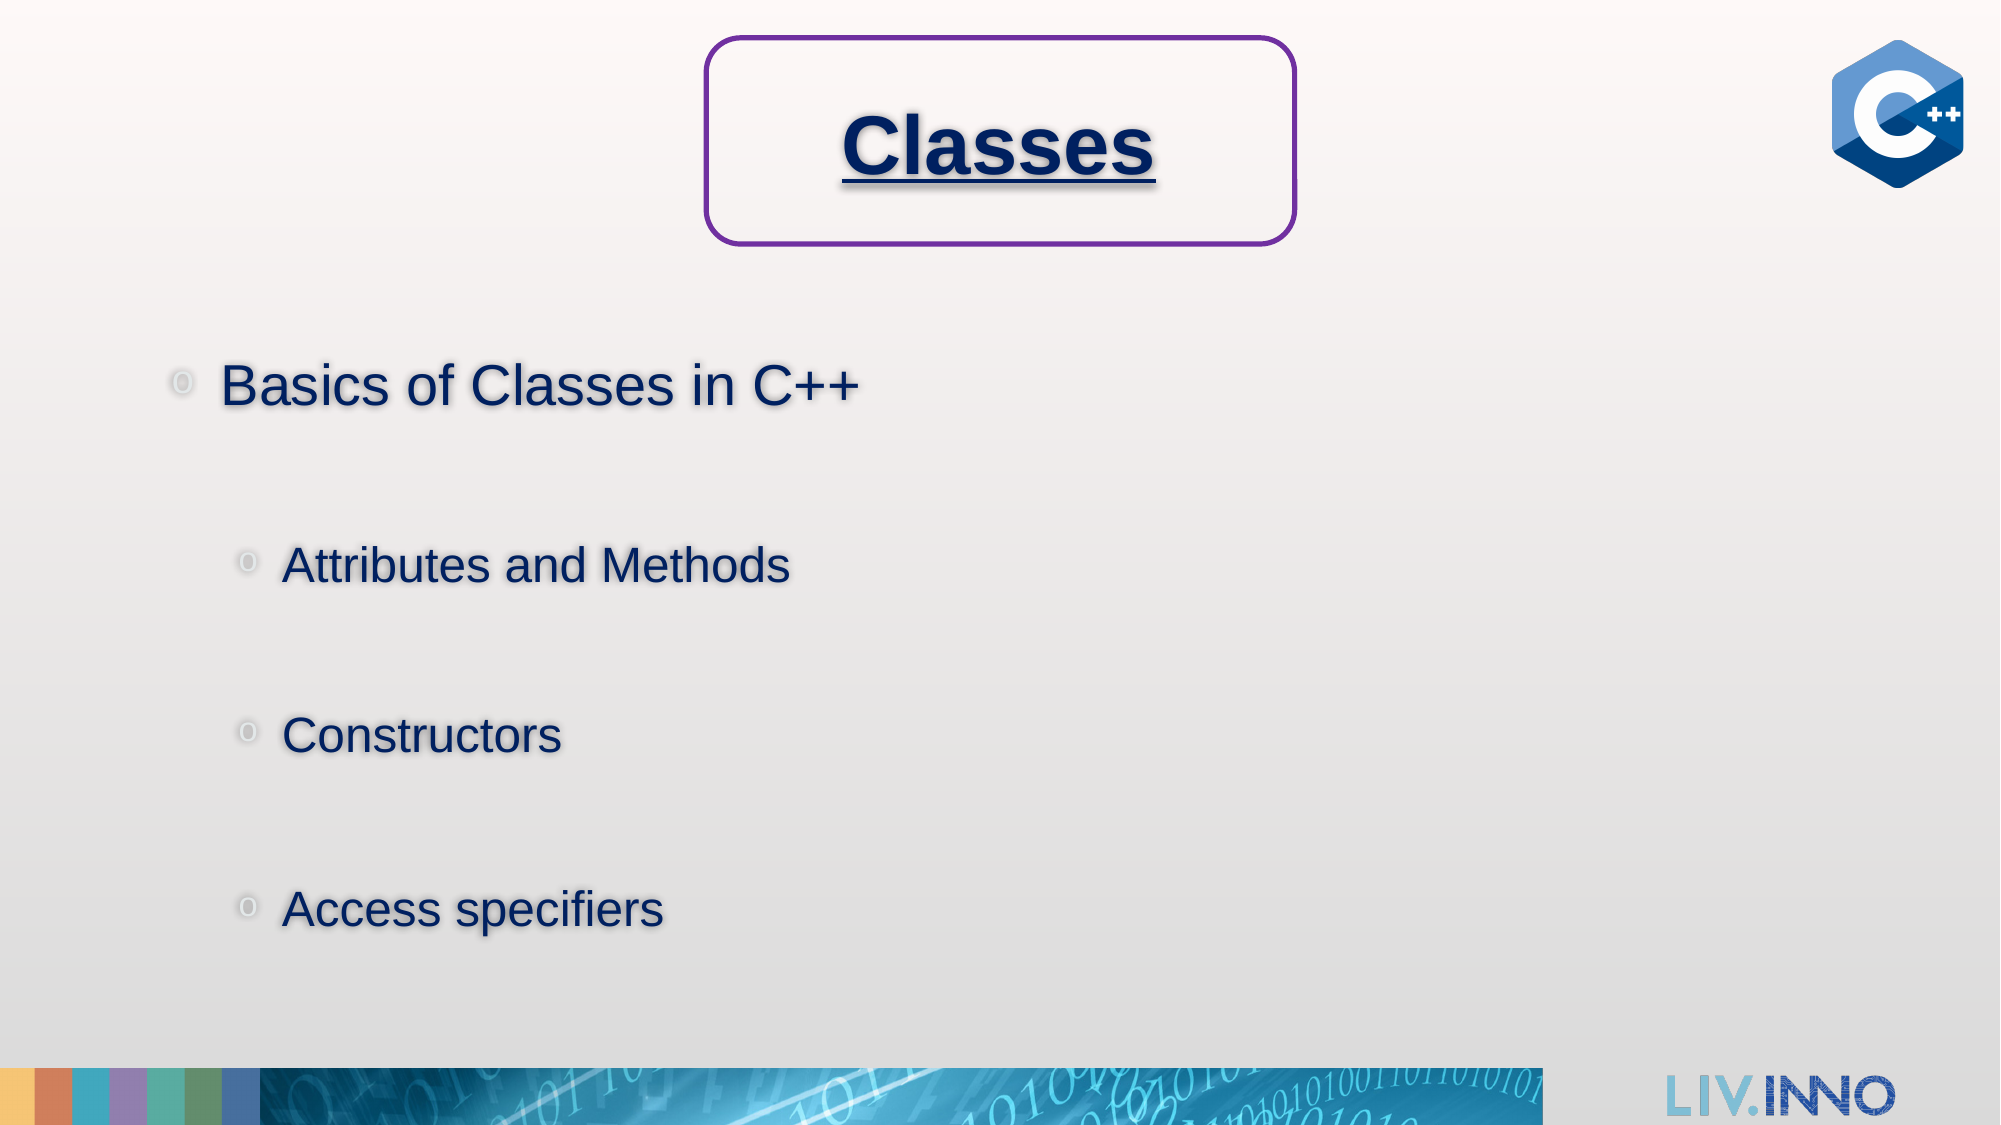

# Classes

Basics of Classes in C++

Attributes and Methods

Constructors

Access specifiers